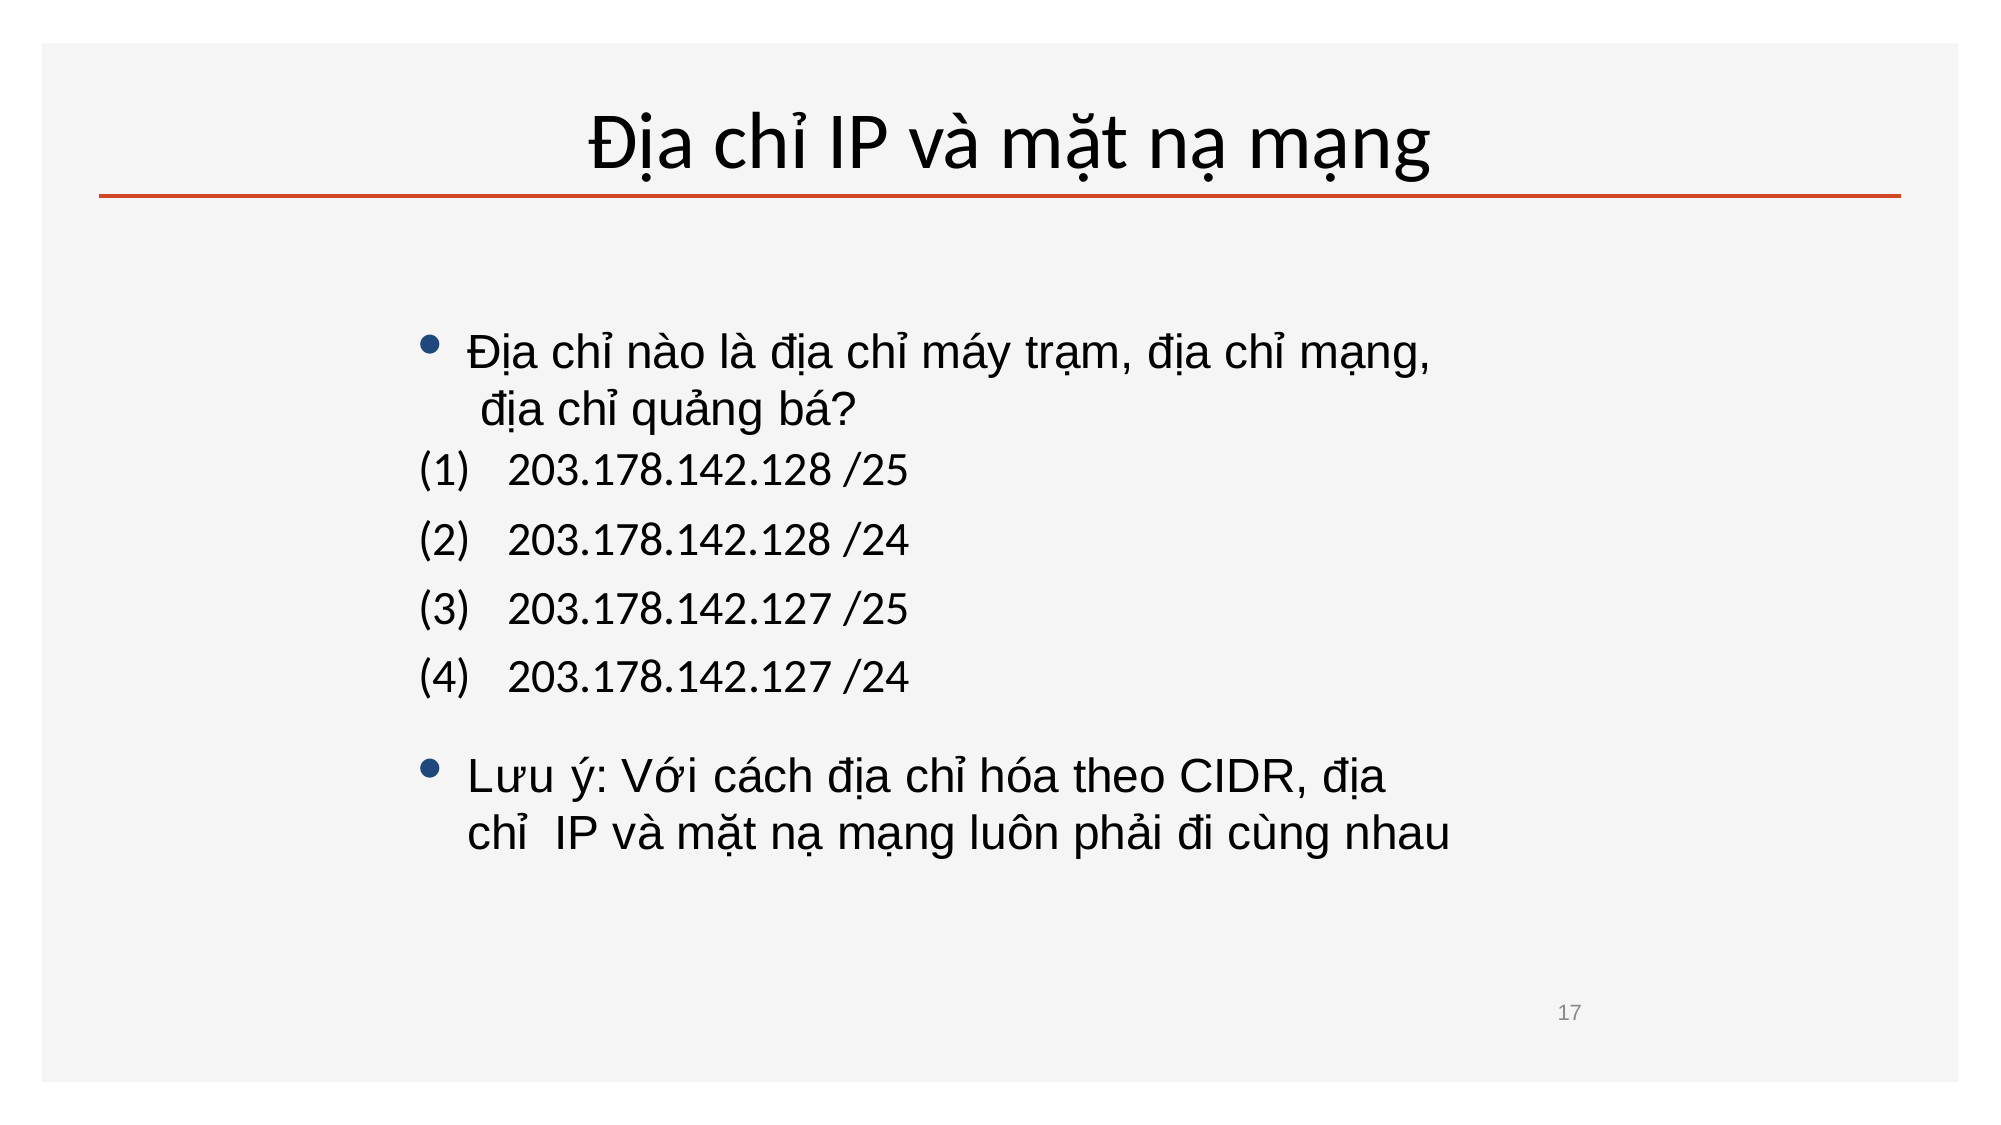

# Địa chỉ IP và mặt nạ mạng
Địa chỉ nào là địa chỉ máy trạm, địa chỉ mạng,  địa chỉ quảng bá?
| (1) | 203.178.142.128 /25 |
| --- | --- |
| (2) | 203.178.142.128 /24 |
| (3) | 203.178.142.127 /25 |
| (4) | 203.178.142.127 /24 |
Lưu ý: Với cách địa chỉ hóa theo CIDR, địa chỉ  IP và mặt nạ mạng luôn phải đi cùng nhau
17